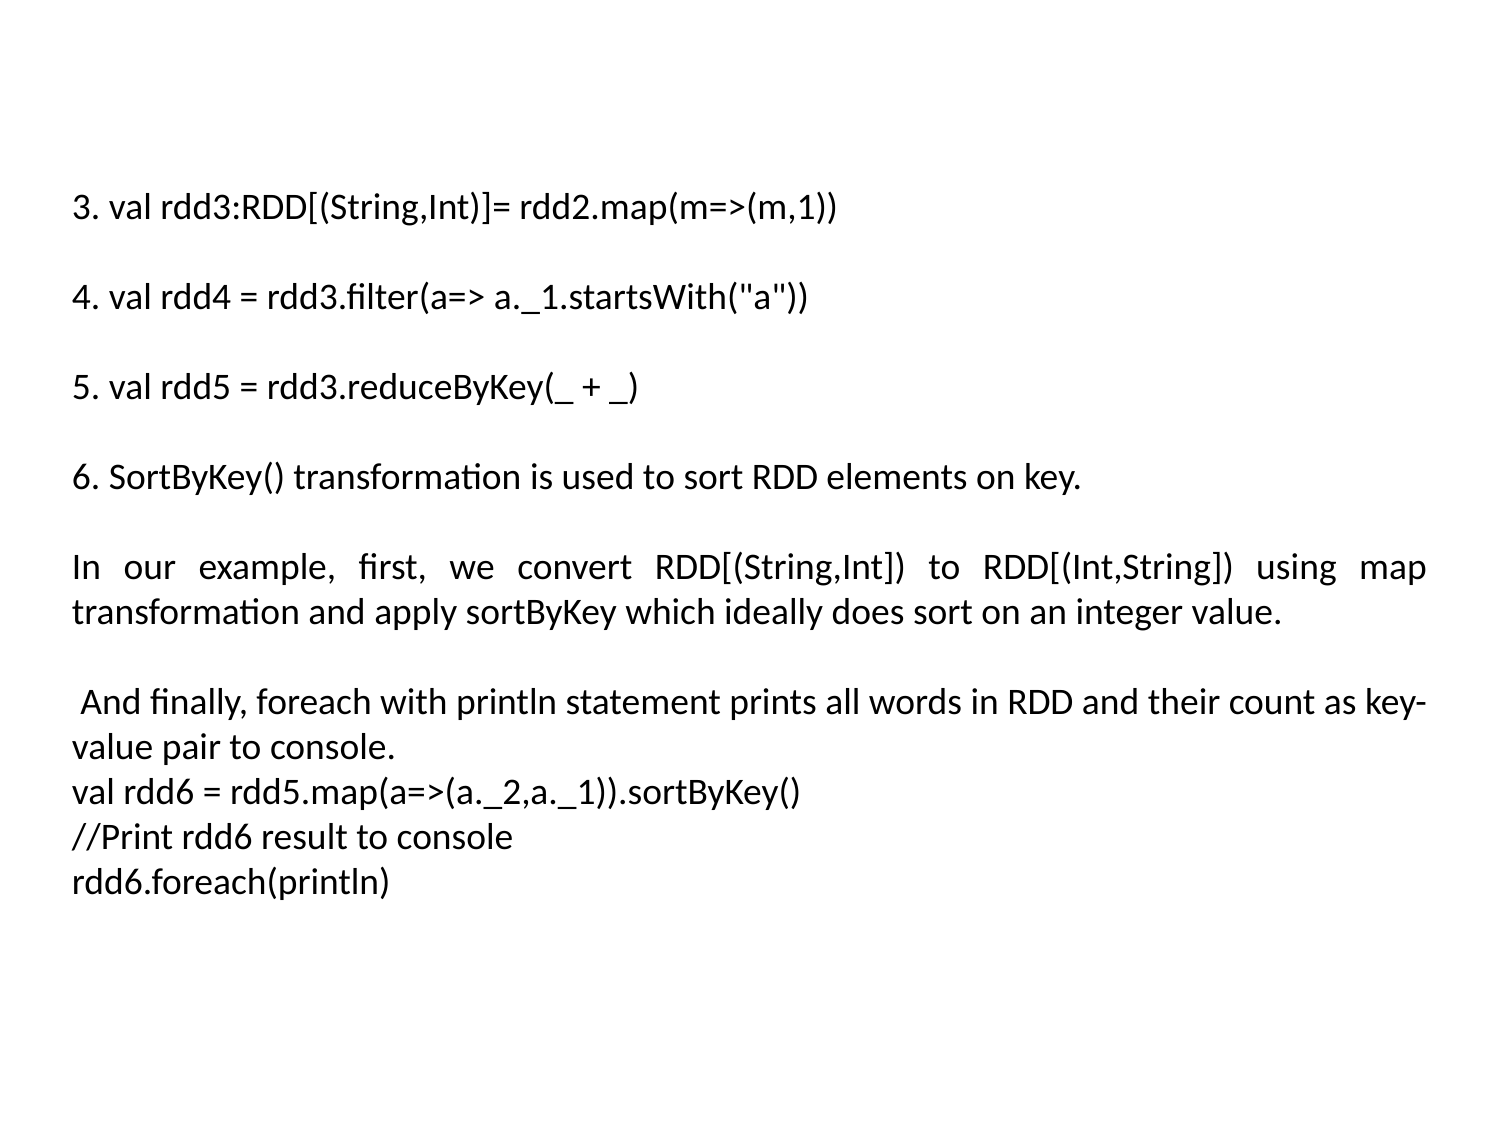

3. val rdd3:RDD[(String,Int)]= rdd2.map(m=>(m,1))

4. val rdd4 = rdd3.filter(a=> a._1.startsWith("a"))

5. val rdd5 = rdd3.reduceByKey(_ + _)

6. SortByKey() transformation is used to sort RDD elements on key.

In our example, first, we convert RDD[(String,Int]) to RDD[(Int,String]) using map transformation and apply sortByKey which ideally does sort on an integer value.

 And finally, foreach with println statement prints all words in RDD and their count as key-value pair to console.
val rdd6 = rdd5.map(a=>(a._2,a._1)).sortByKey()
//Print rdd6 result to console
rdd6.foreach(println)